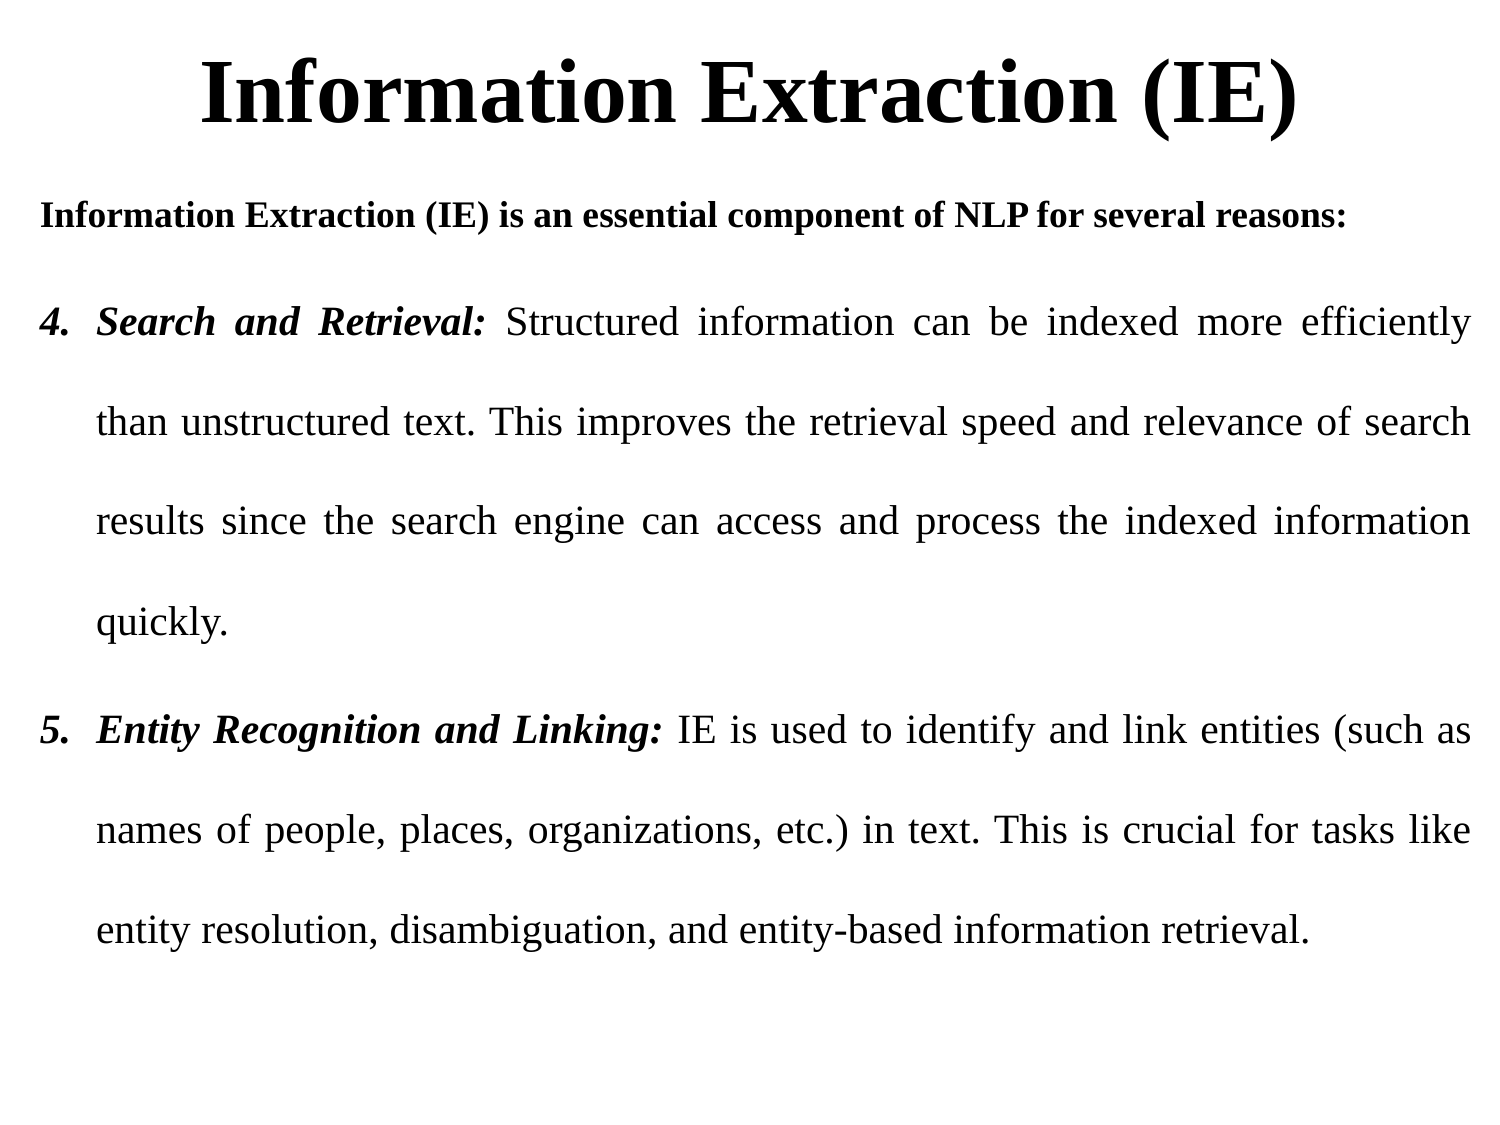

# Information Extraction (IE)
Information Extraction (IE) is an essential component of NLP for several reasons:
Search and Retrieval: Structured information can be indexed more efficiently than unstructured text. This improves the retrieval speed and relevance of search results since the search engine can access and process the indexed information quickly.
Entity Recognition and Linking: IE is used to identify and link entities (such as names of people, places, organizations, etc.) in text. This is crucial for tasks like entity resolution, disambiguation, and entity-based information retrieval.